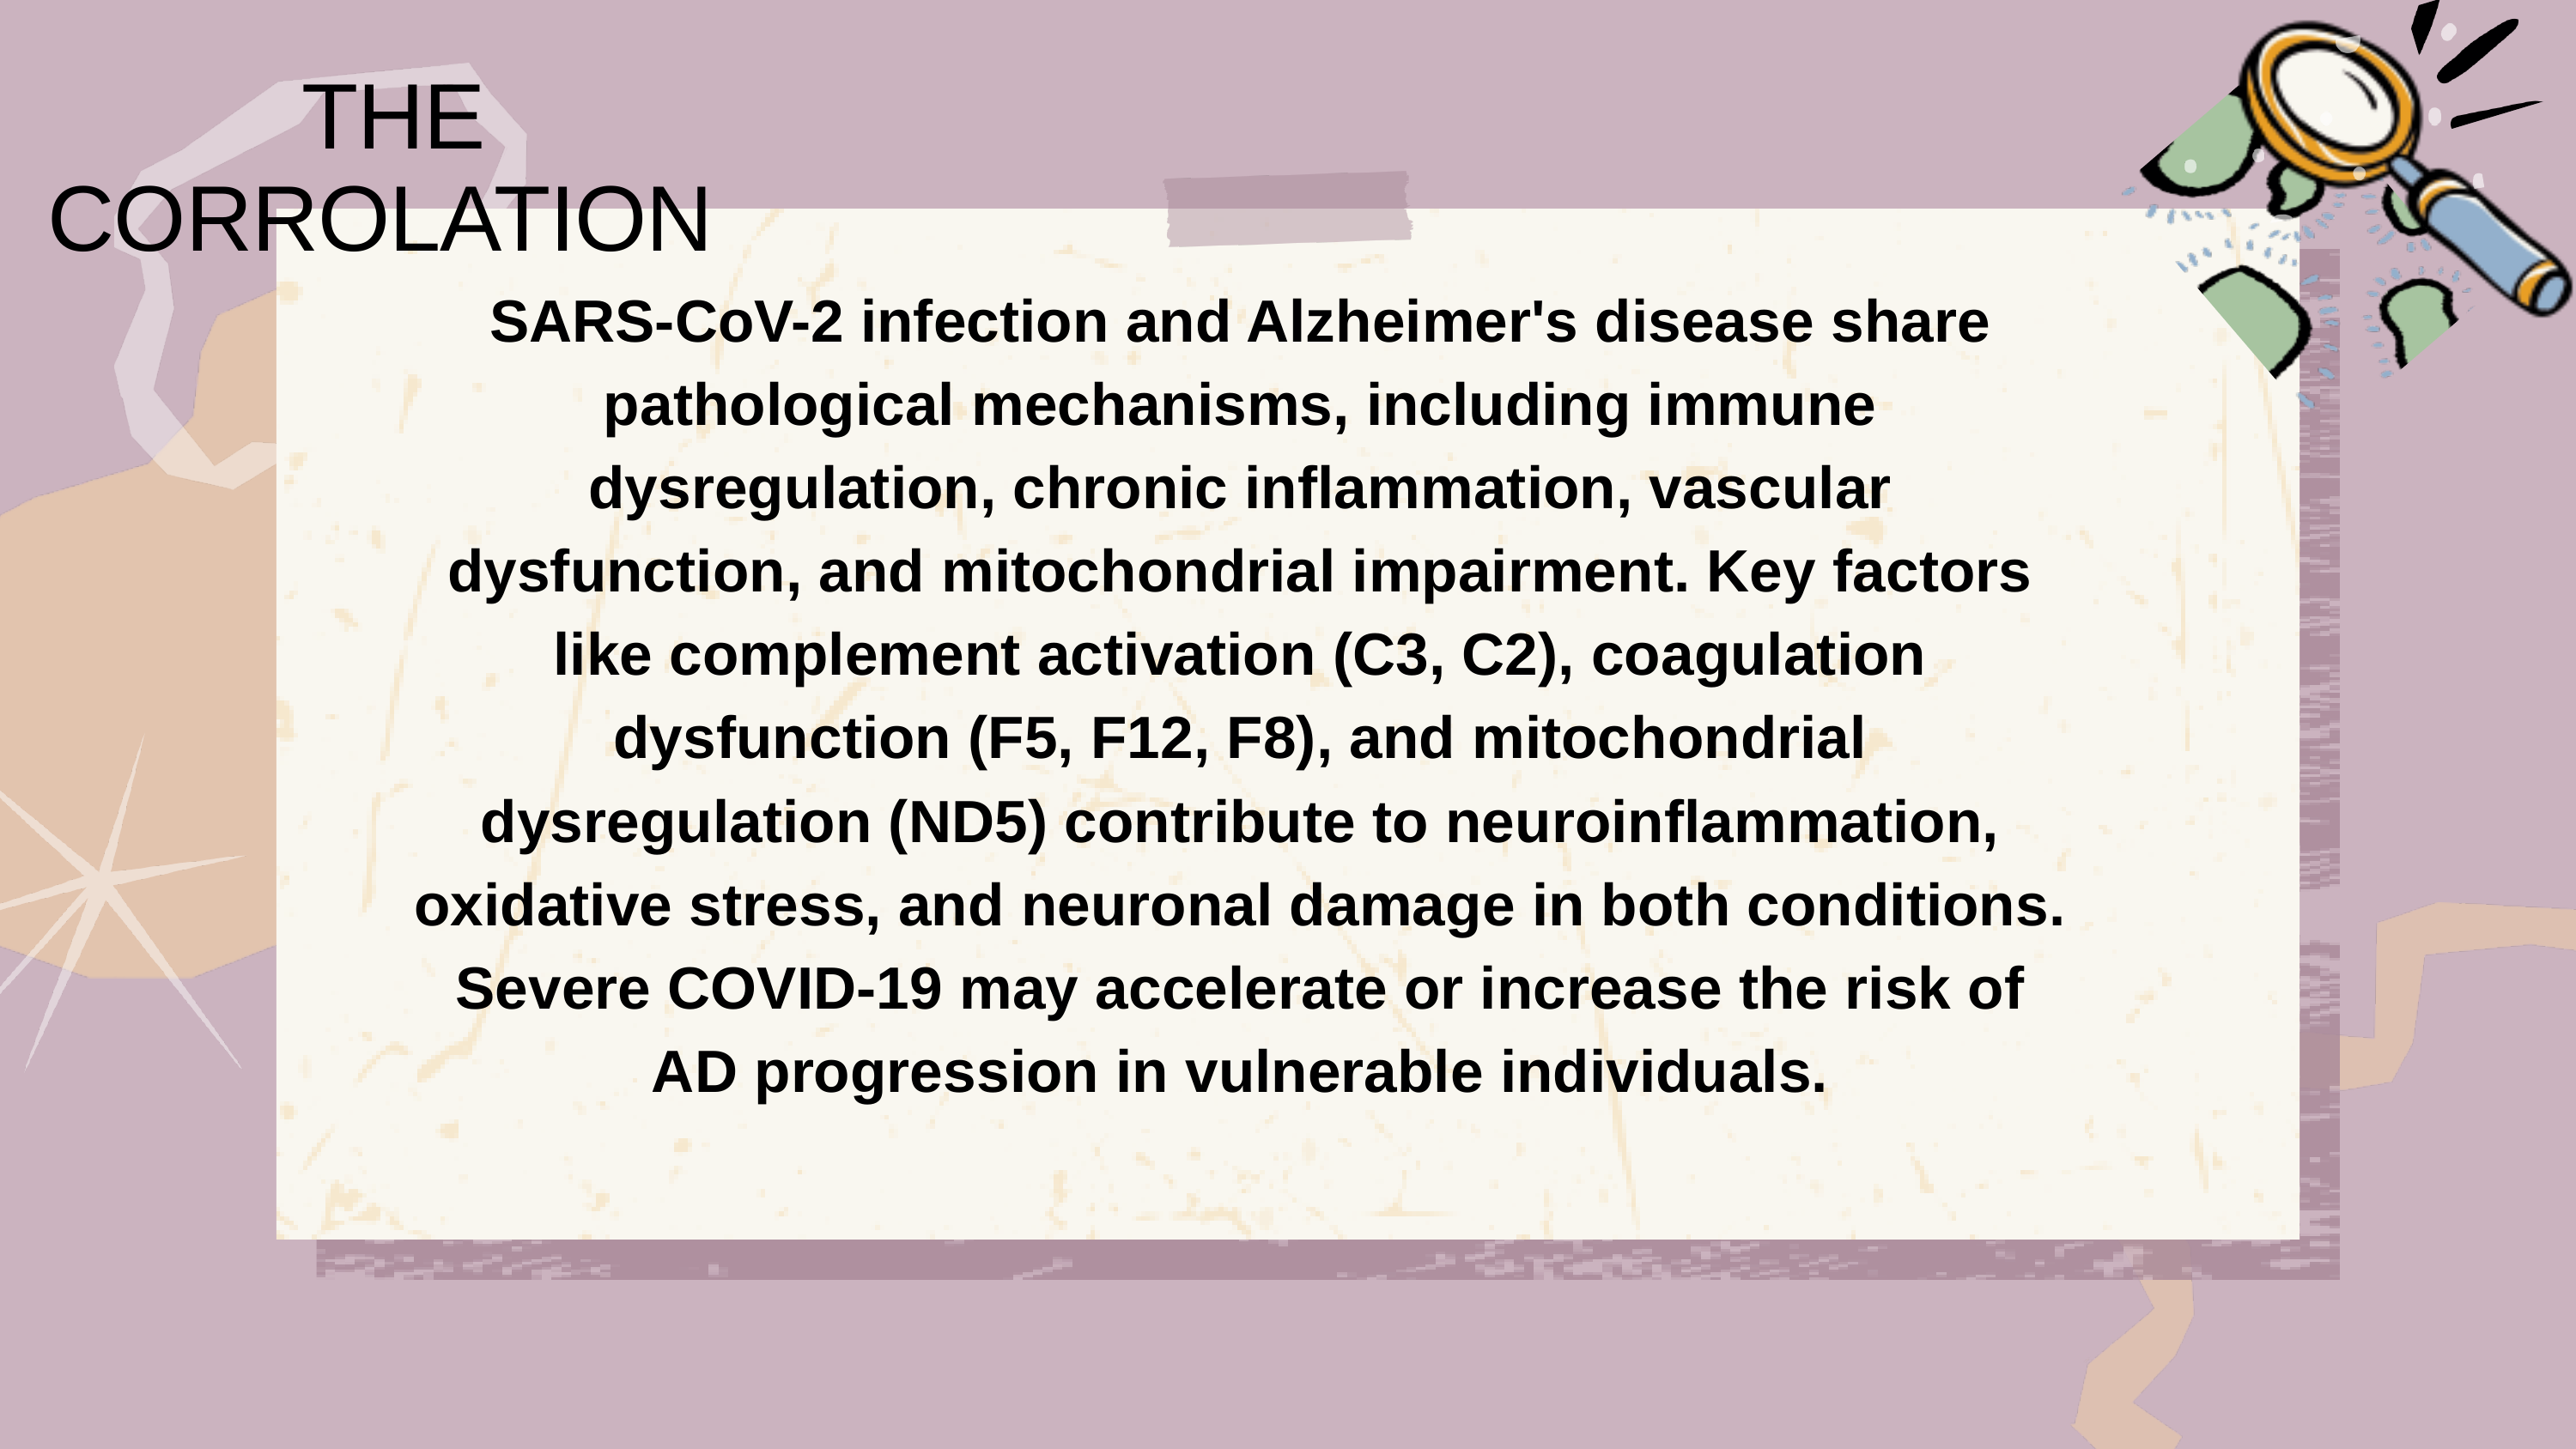

THE CORROLATION

SARS-CoV-2 infection and Alzheimer's disease share pathological mechanisms, including immune dysregulation, chronic inflammation, vascular dysfunction, and mitochondrial impairment. Key factors like complement activation (C3, C2), coagulation dysfunction (F5, F12, F8), and mitochondrial dysregulation (ND5) contribute to neuroinflammation, oxidative stress, and neuronal damage in both conditions. Severe COVID-19 may accelerate or increase the risk of AD progression in vulnerable individuals.